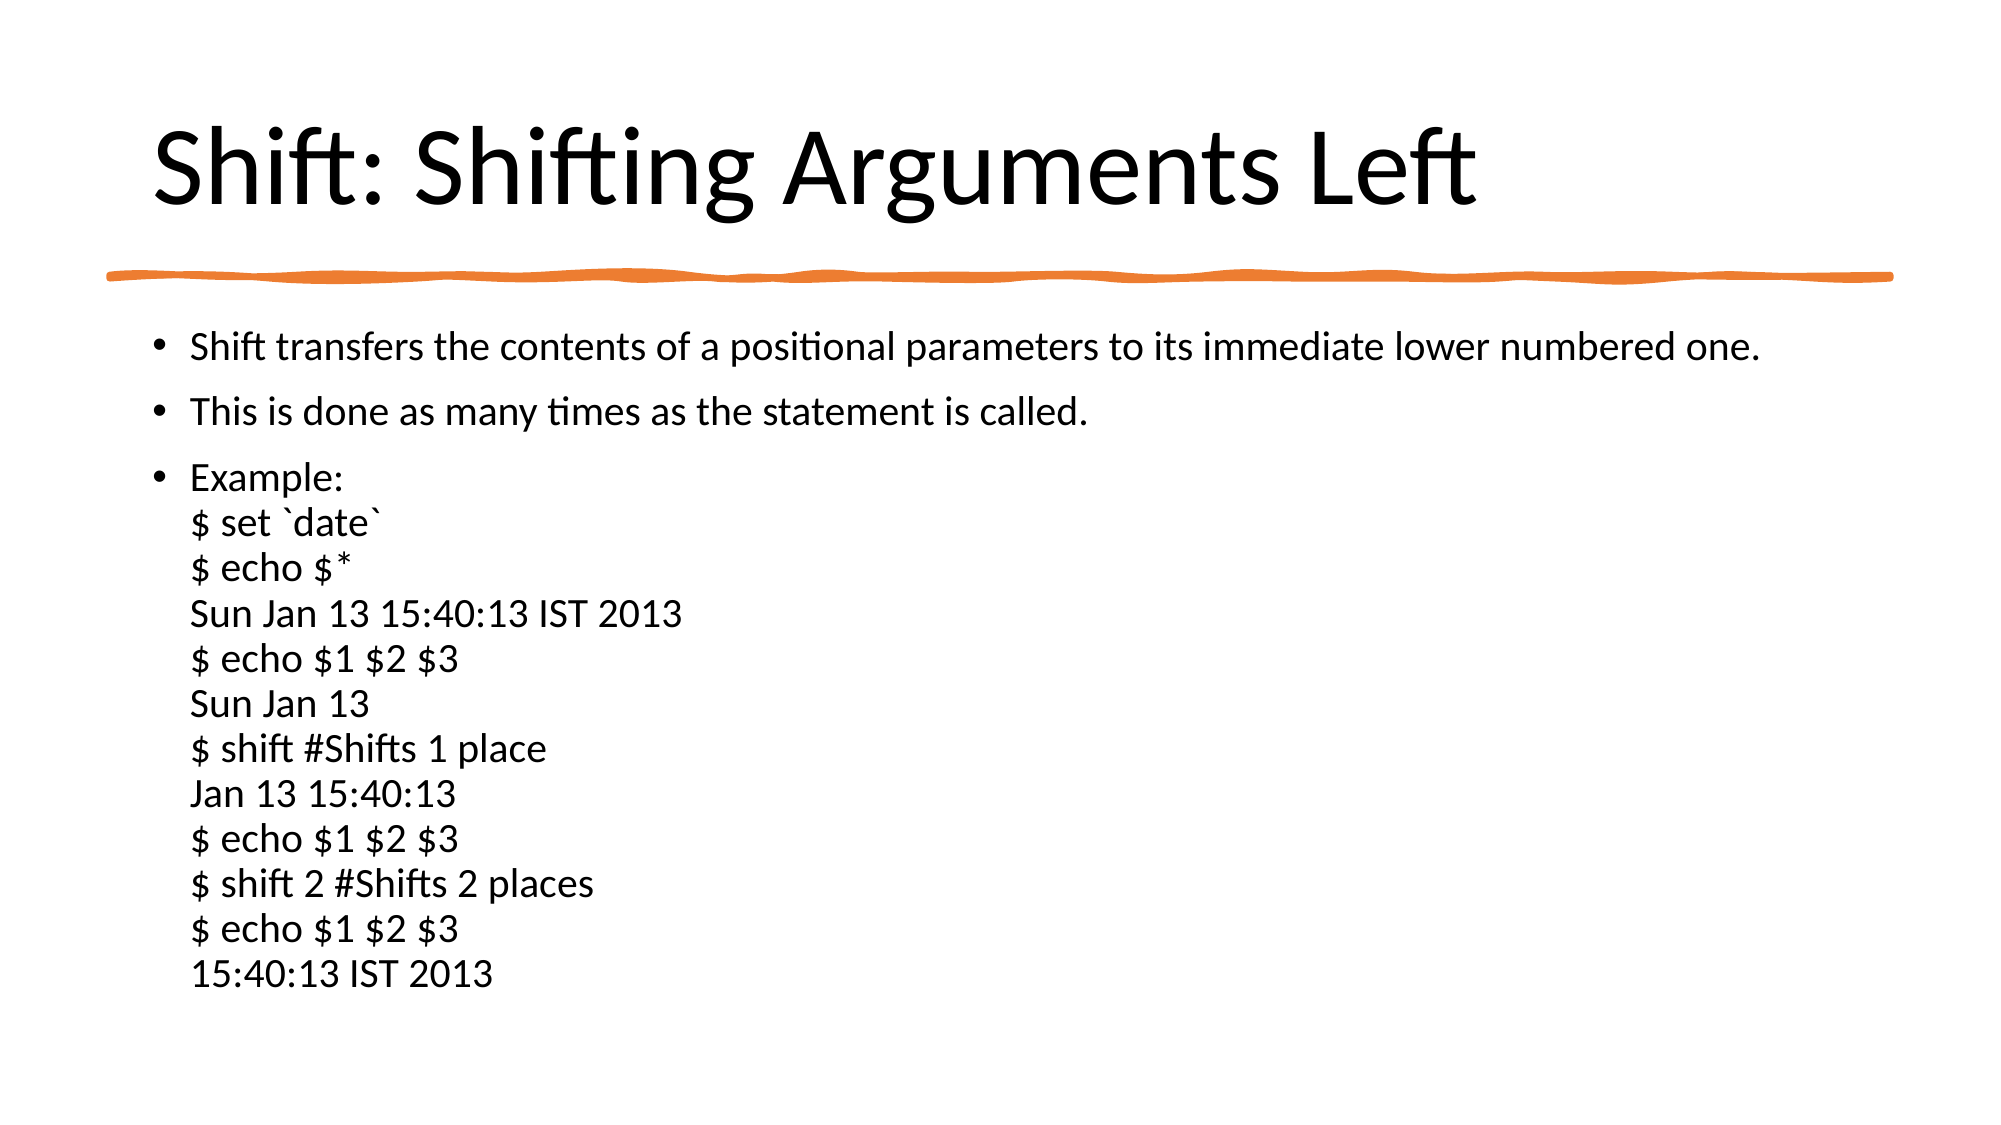

# Shift: Shifting Arguments Left

Shift transfers the contents of a positional parameters to its immediate lower numbered one.
This is done as many times as the statement is called.
Example:
$ set `date`
$ echo $*
Sun Jan 13 15:40:13 IST 2013
$ echo $1 $2 $3
Sun Jan 13
$ shift #Shifts 1 place
Jan 13 15:40:13
$ echo $1 $2 $3
$ shift 2 #Shifts 2 places
$ echo $1 $2 $3
15:40:13 IST 2013